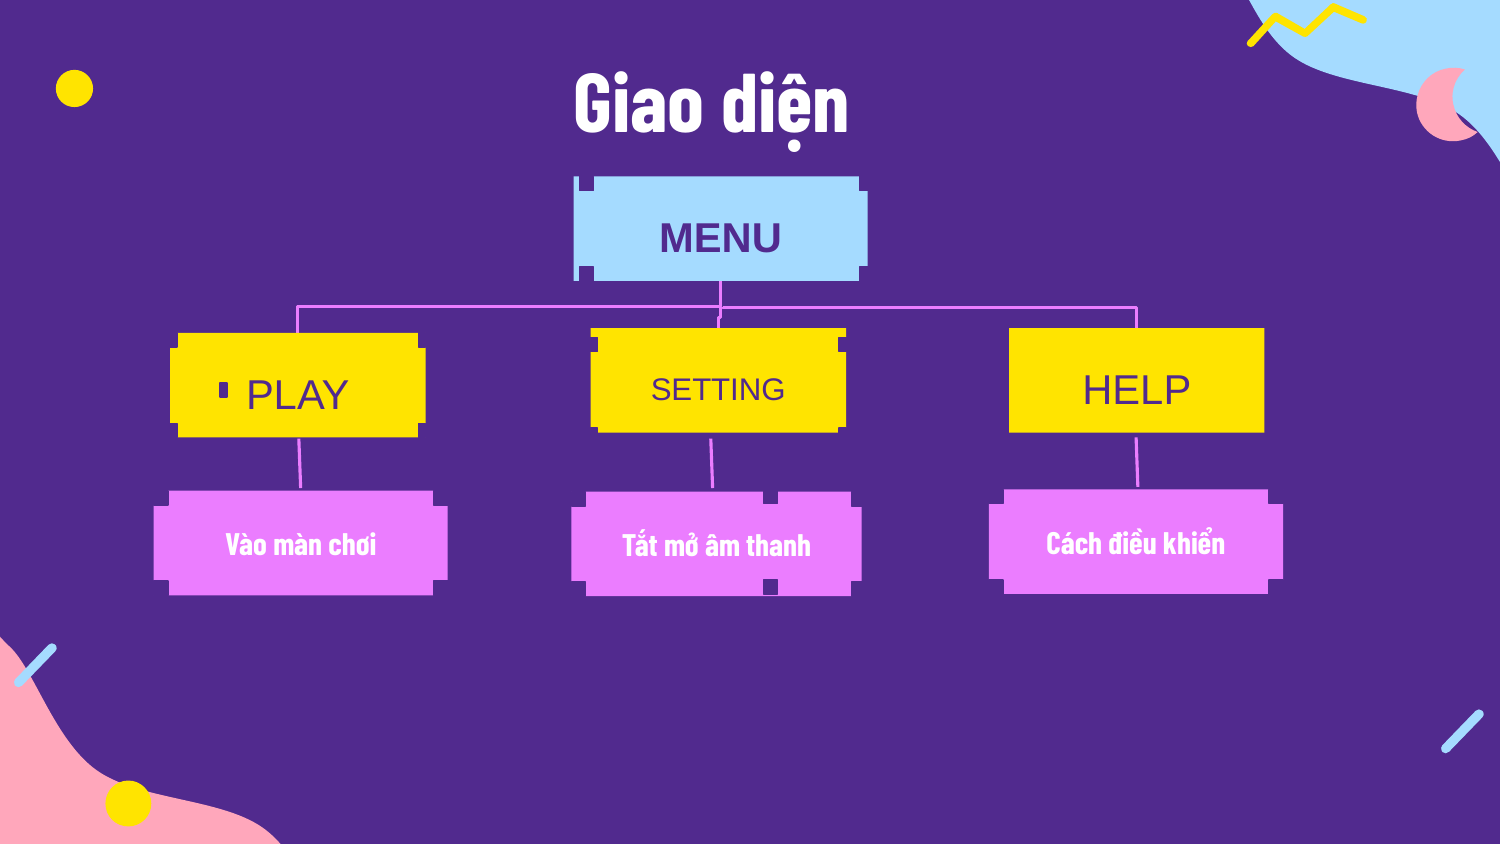

# Giao diện
MENU

HELP

SETTING

PLAY

Cách điều khiển

Vào màn chơi

Tắt mở âm thanh